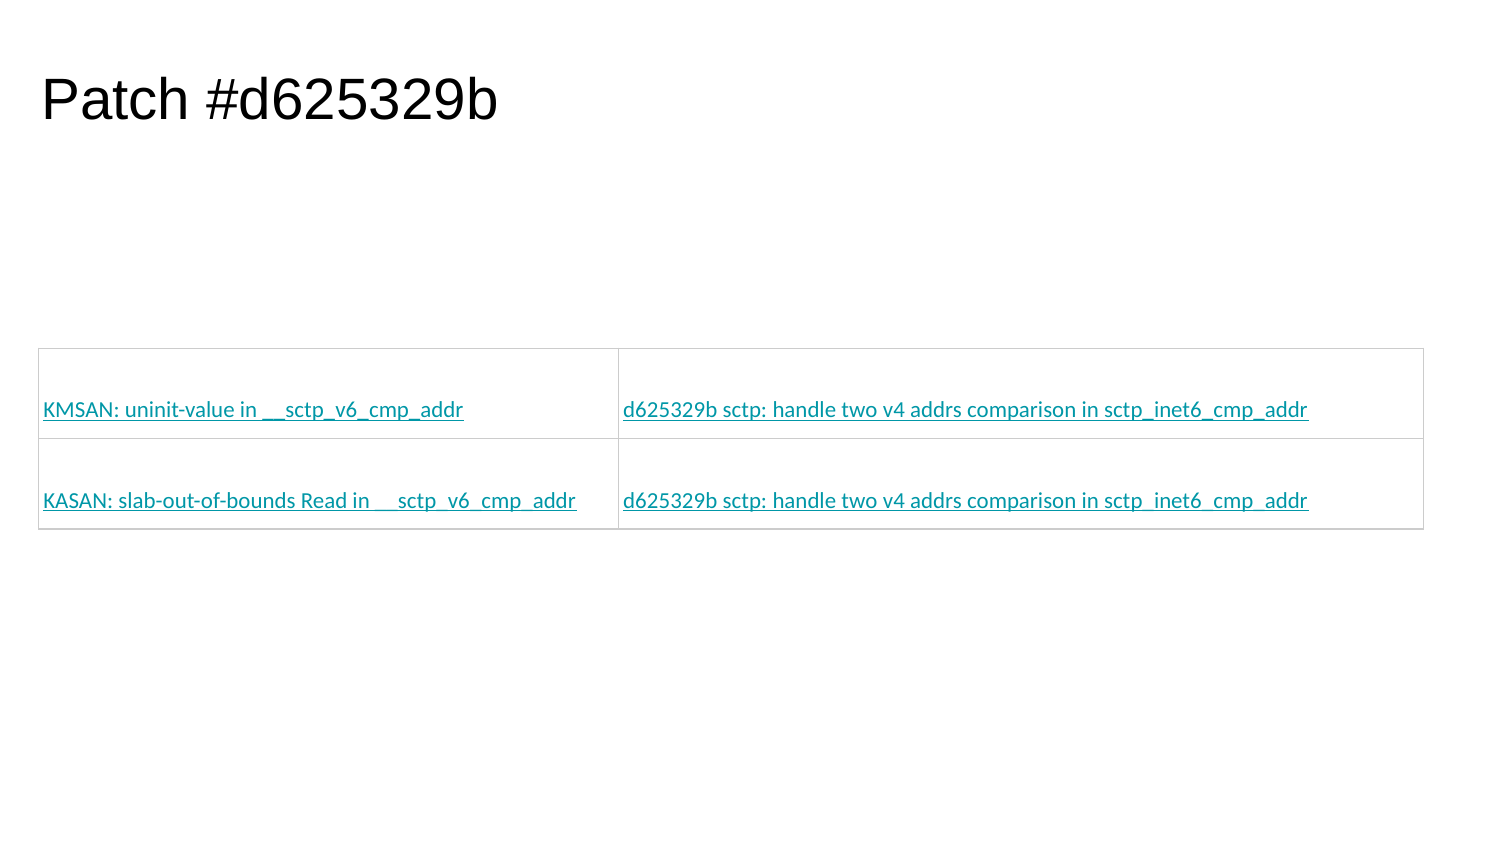

# Patch #d625329b
| KMSAN: uninit-value in \_\_sctp\_v6\_cmp\_addr | d625329b sctp: handle two v4 addrs comparison in sctp\_inet6\_cmp\_addr |
| --- | --- |
| KASAN: slab-out-of-bounds Read in \_\_sctp\_v6\_cmp\_addr | d625329b sctp: handle two v4 addrs comparison in sctp\_inet6\_cmp\_addr |